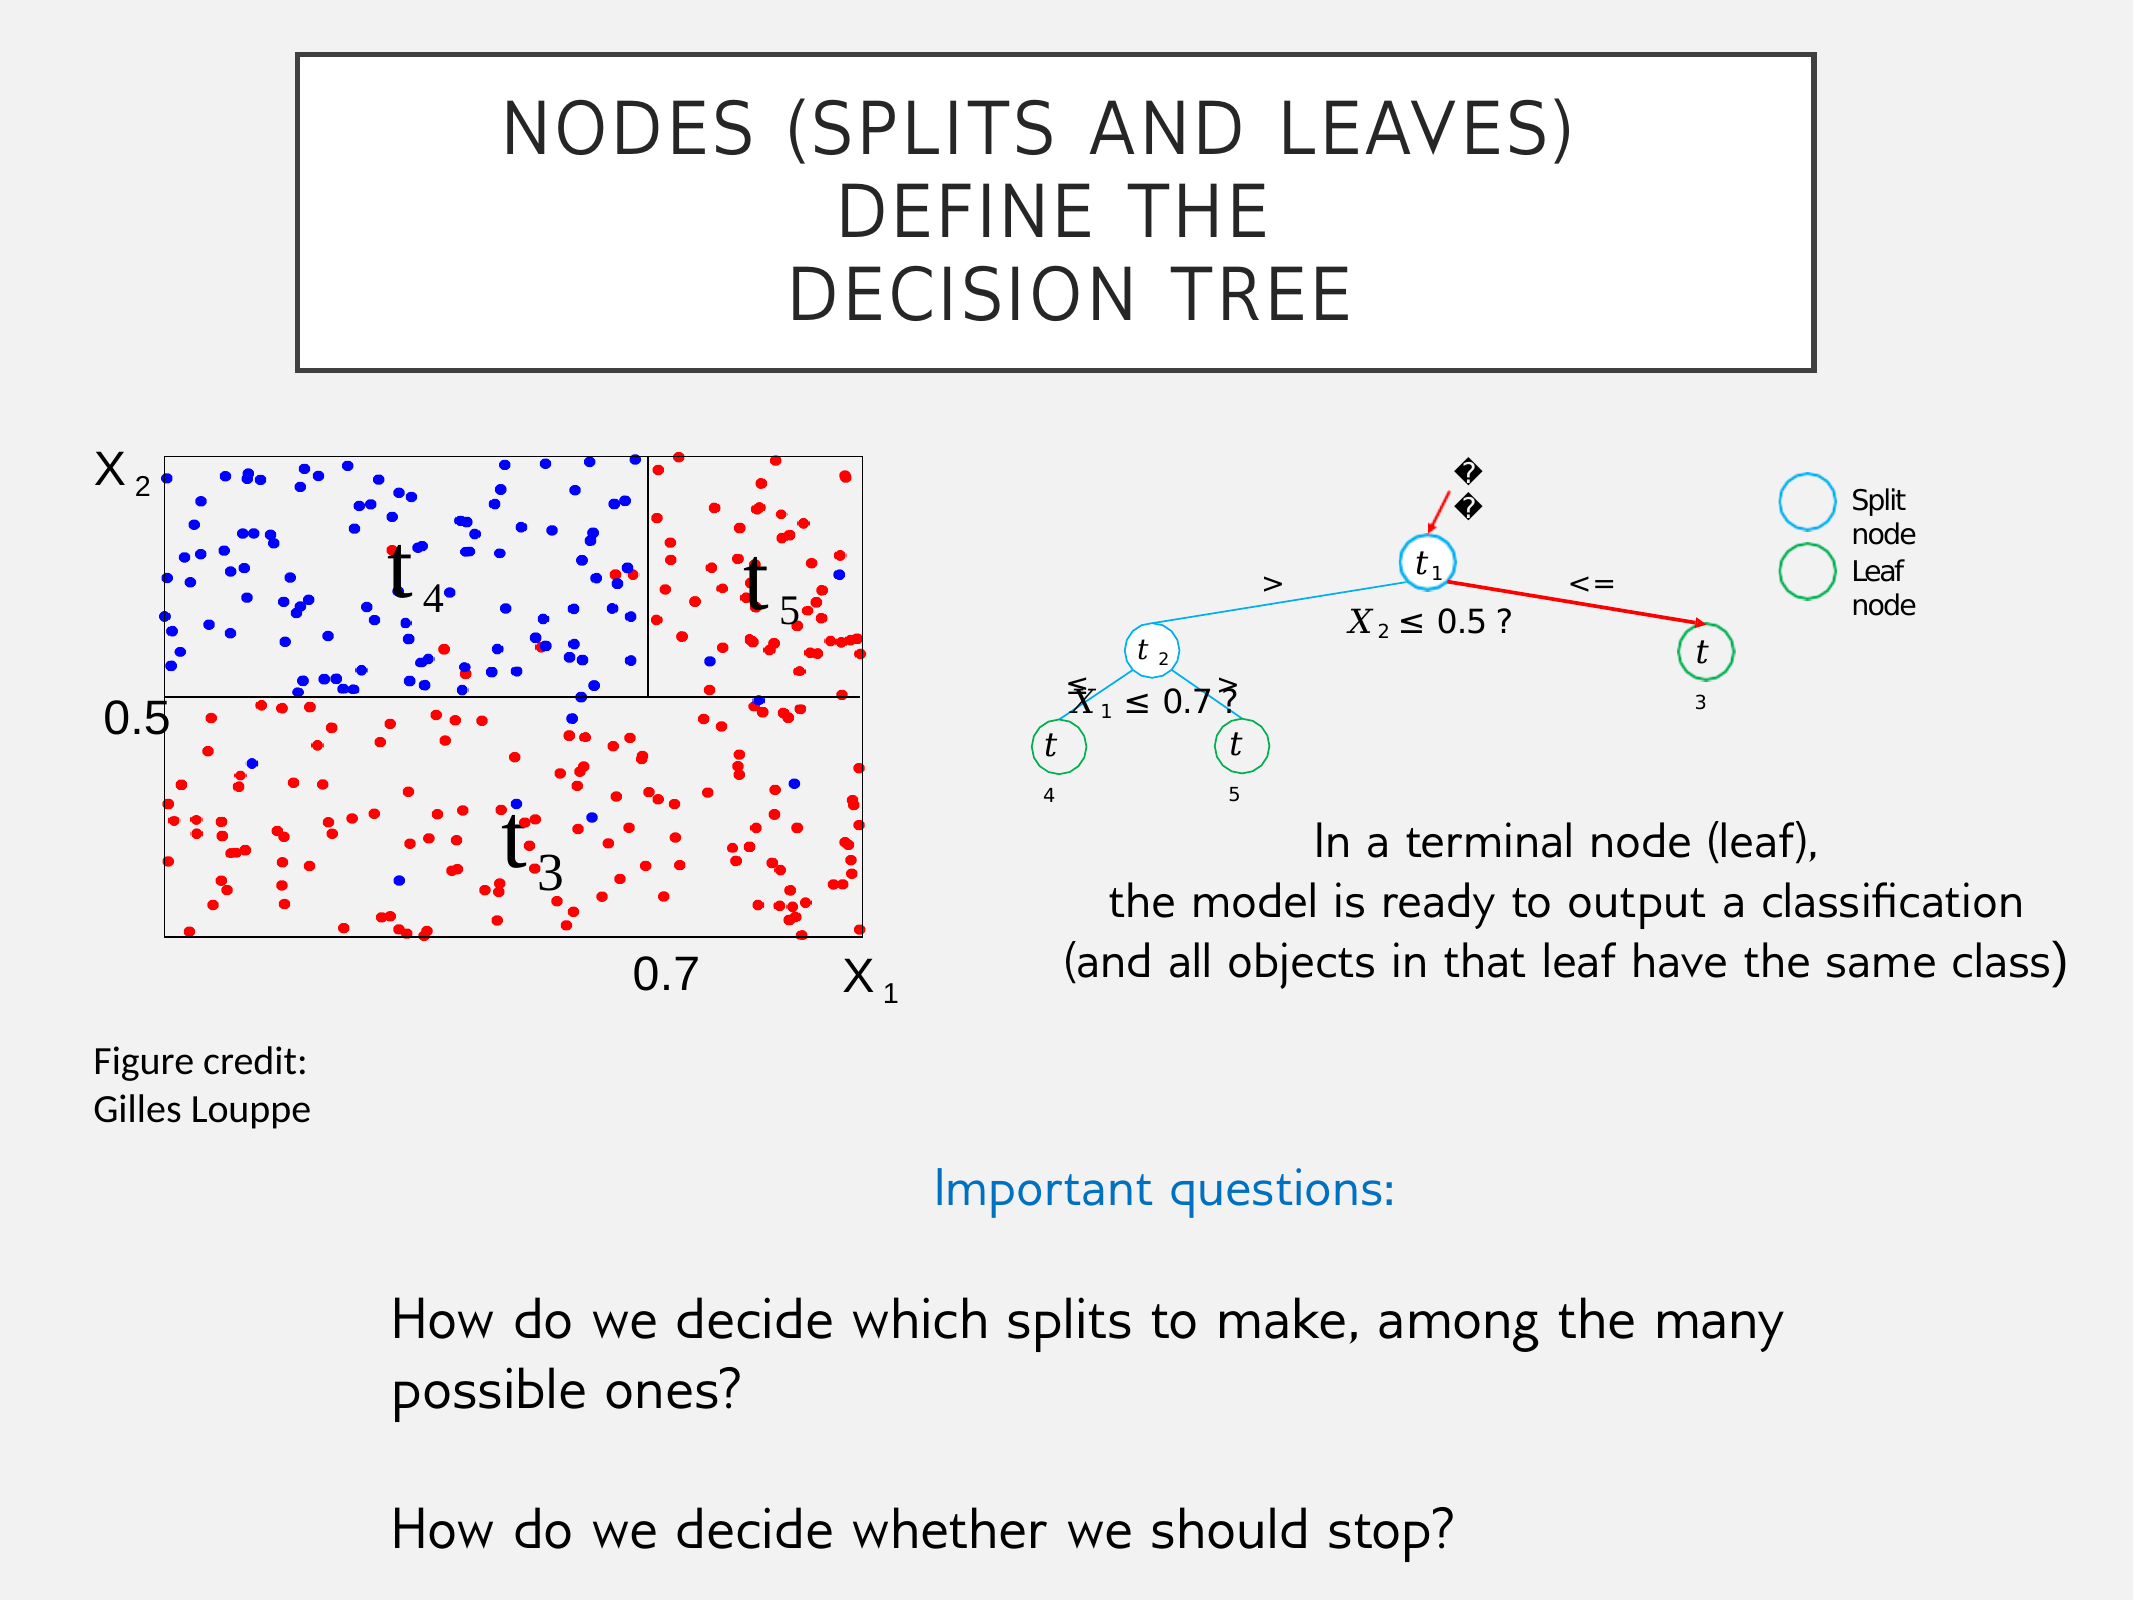

# nodes (Splits and leaves) define the decision tree
X2

0.5

0.7
X1
𝒙

Split node

t4
t5
𝑡1
𝑋2 ≤ 0.5 ?

Leaf node
>
<=

𝑡 3
𝑡 2
≤	>
𝑋1 ≤ 0.7 ?

𝑡 5
𝑡 4

t3
In a terminal node (leaf),
the model is ready to output a classification
(and all objects in that leaf have the same class)
Figure credit:
Gilles Louppe
Important questions:

How do we decide which splits to make, among the many
possible ones?

How do we decide whether we should stop?